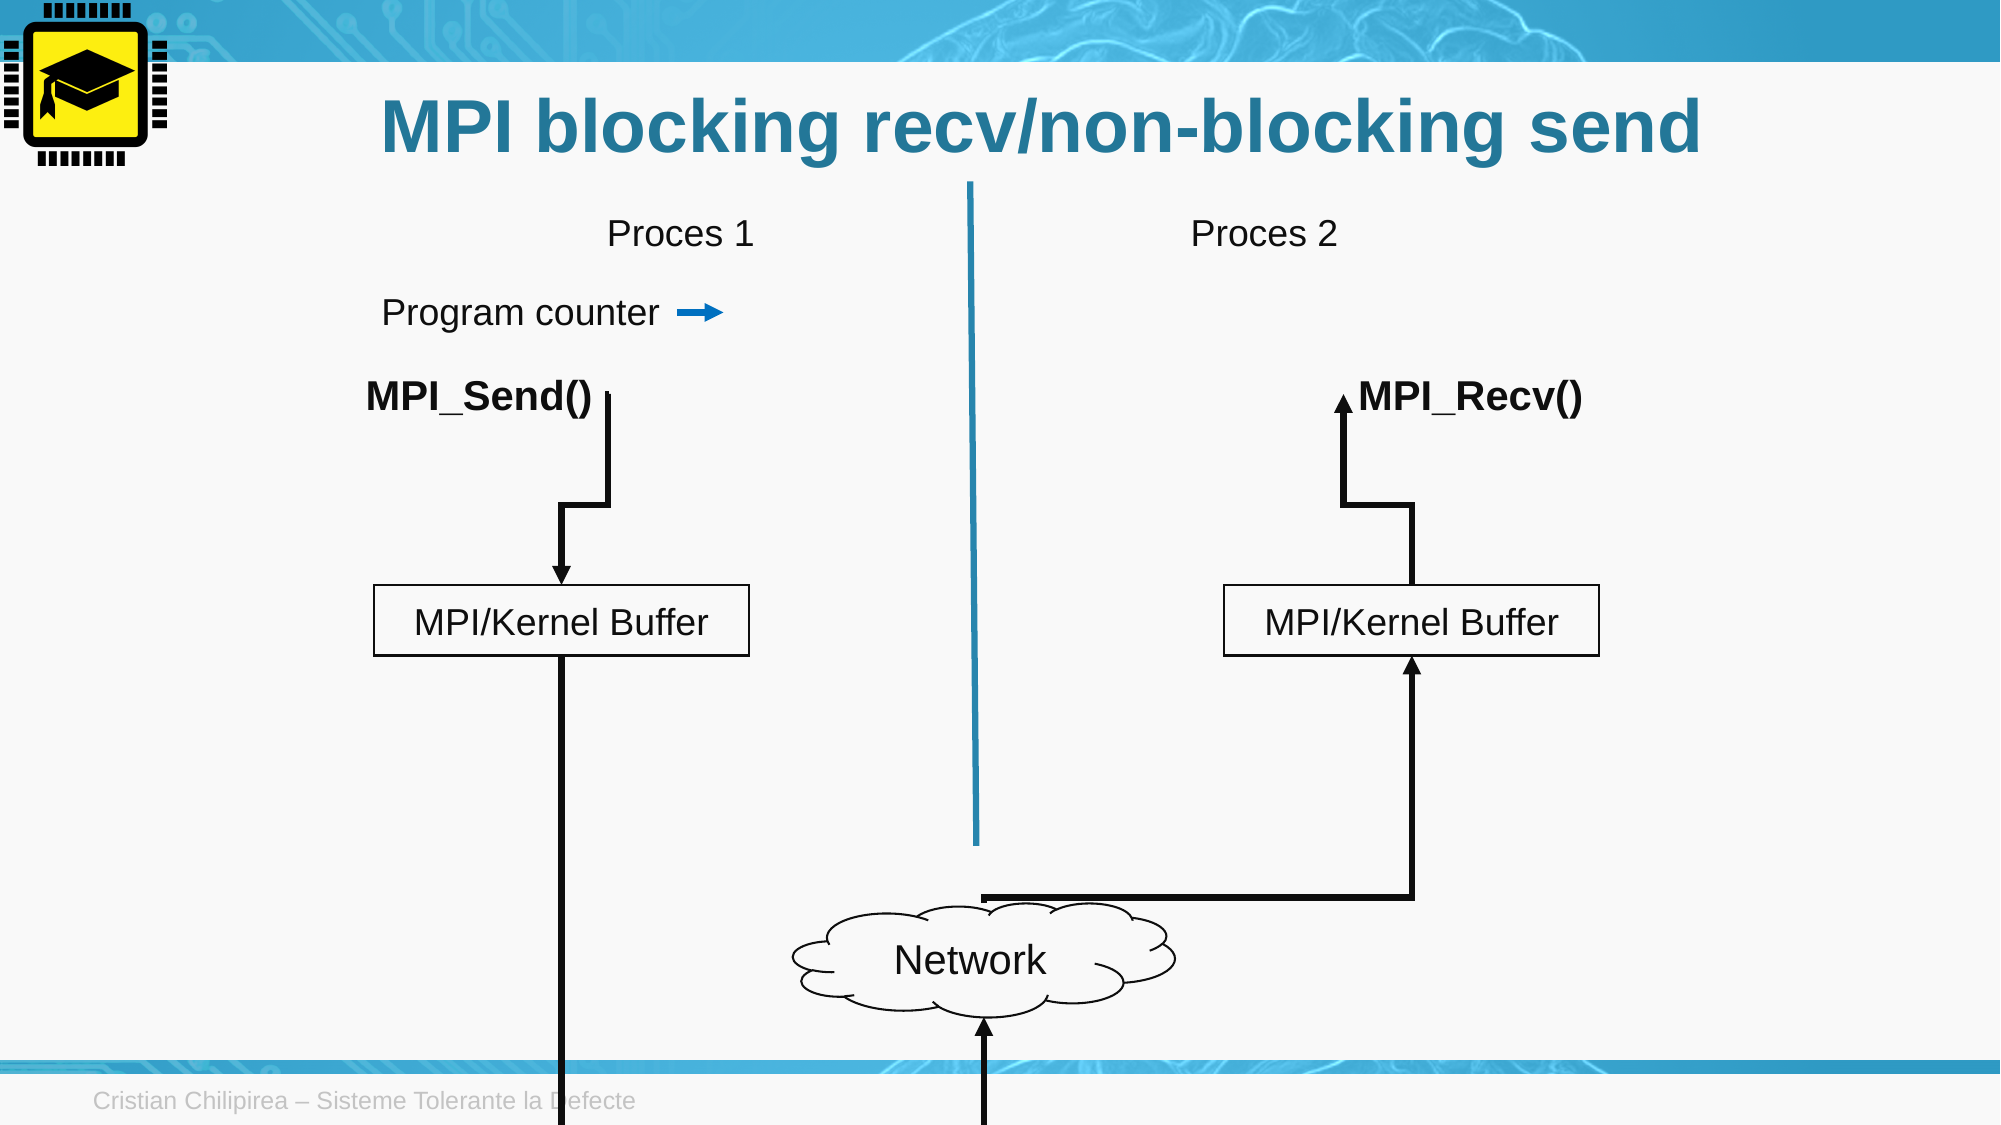

# MPI blocking recv/non-blocking send
Proces 1
Proces 2
Program counter
MPI_Send()
MPI_Recv()
MPI/Kernel Buffer
MPI/Kernel Buffer
Network
Cristian Chilipirea – Sisteme Tolerante la Defecte